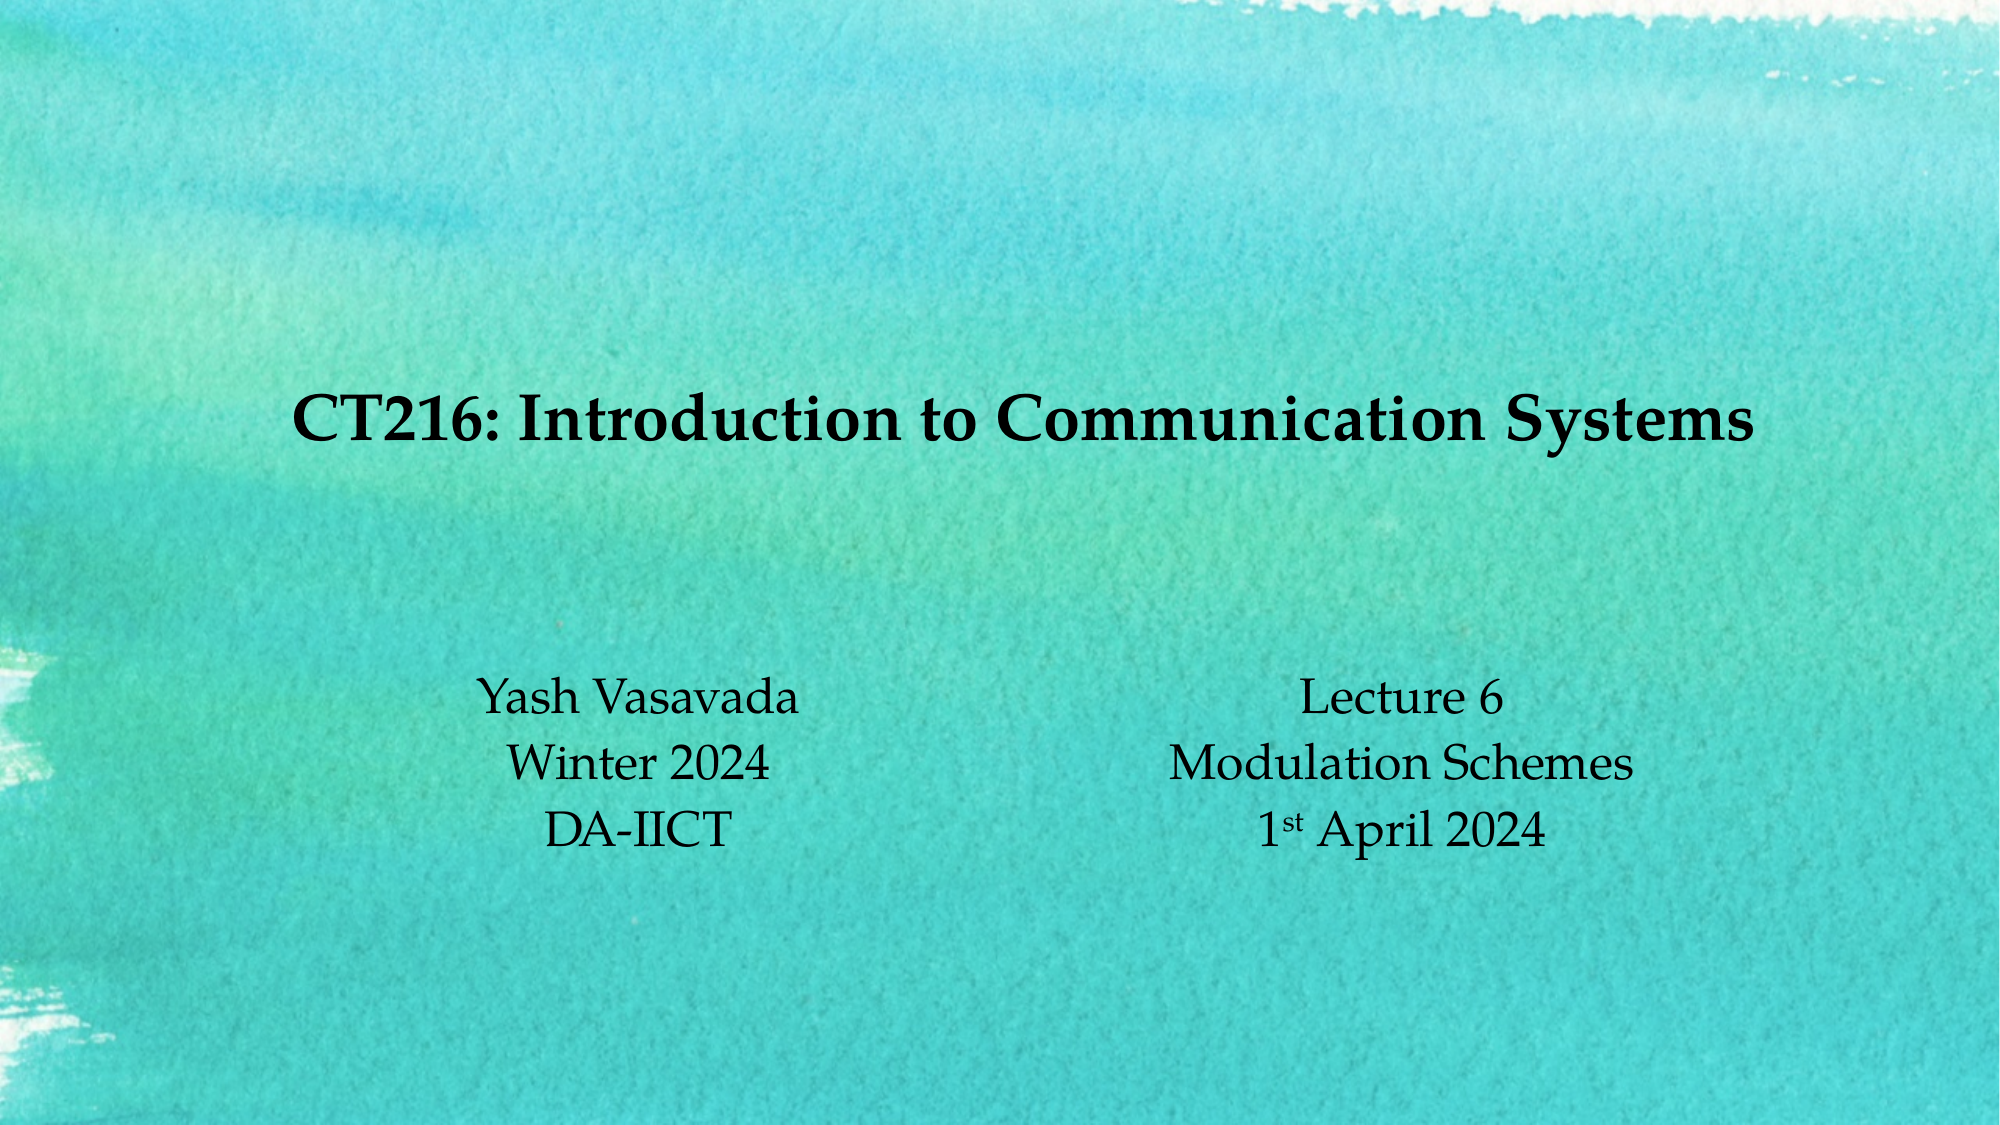

# CT216: Introduction to Communication Systems
Yash Vasavada
Winter 2024
DA-IICT
Lecture 6
Modulation Schemes
1st April 2024